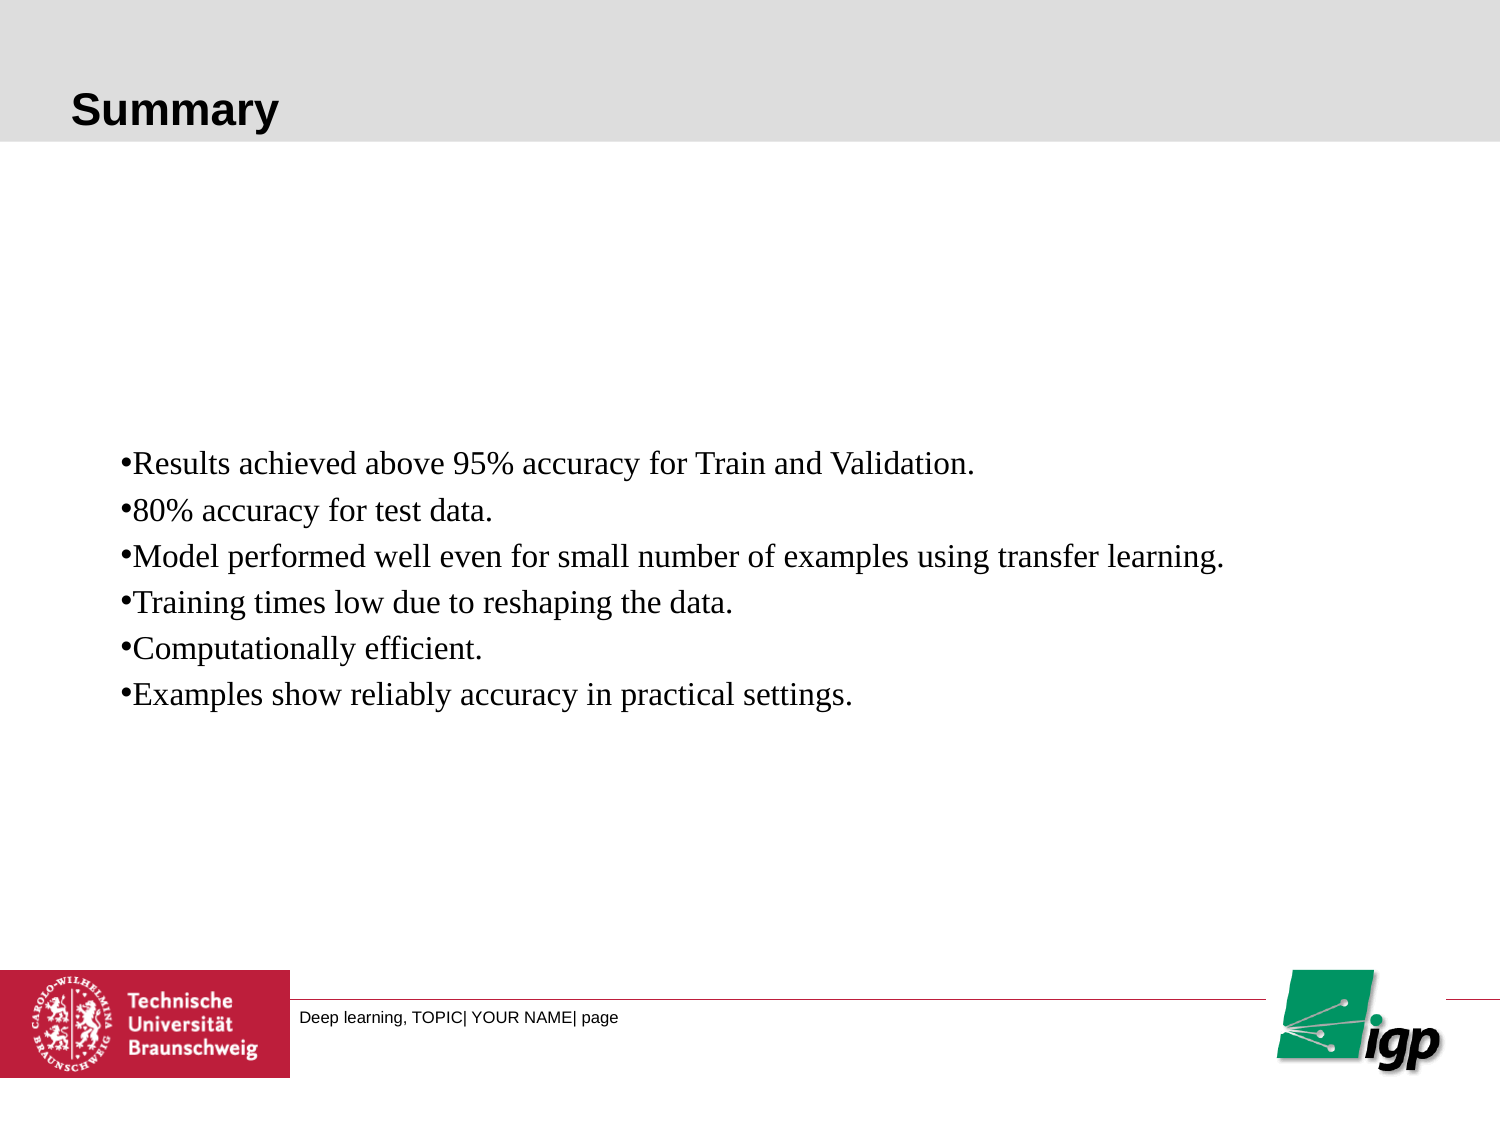

# Summary
Results achieved above 95% accuracy for Train and Validation.
80% accuracy for test data.
Model performed well even for small number of examples using transfer learning.
Training times low due to reshaping the data.
Computationally efficient.
Examples show reliably accuracy in practical settings.
35